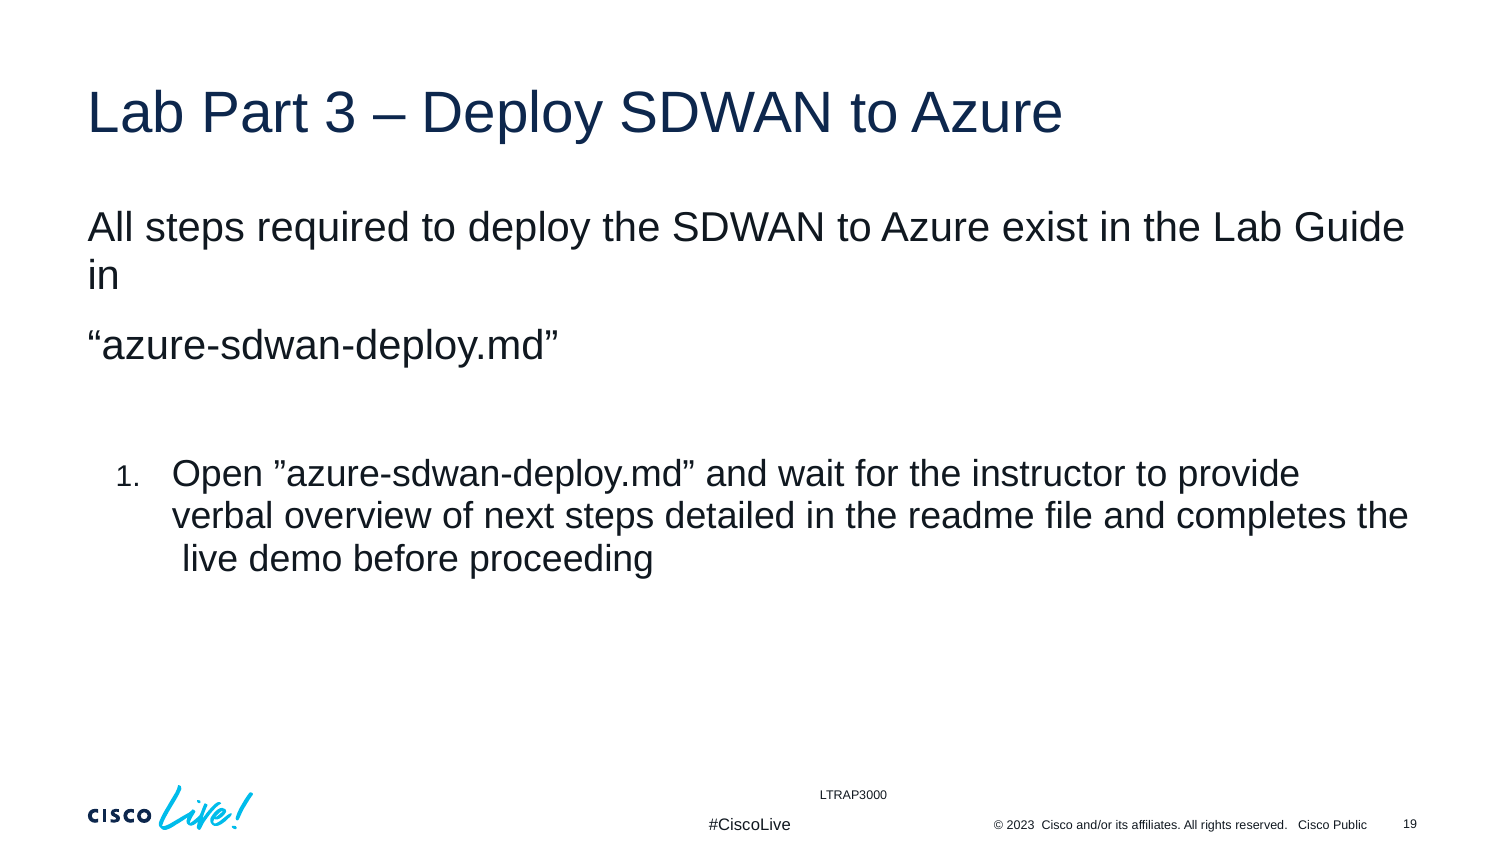

# Lab Part 3 – Deploy SDWAN to Azure
All steps required to deploy the SDWAN to Azure exist in the Lab Guide in
“azure-sdwan-deploy.md”

Open ”azure-sdwan-deploy.md” and wait for the instructor to provide verbal overview of next steps detailed in the readme file and completes the  live demo before proceeding

19
LTRAP3000